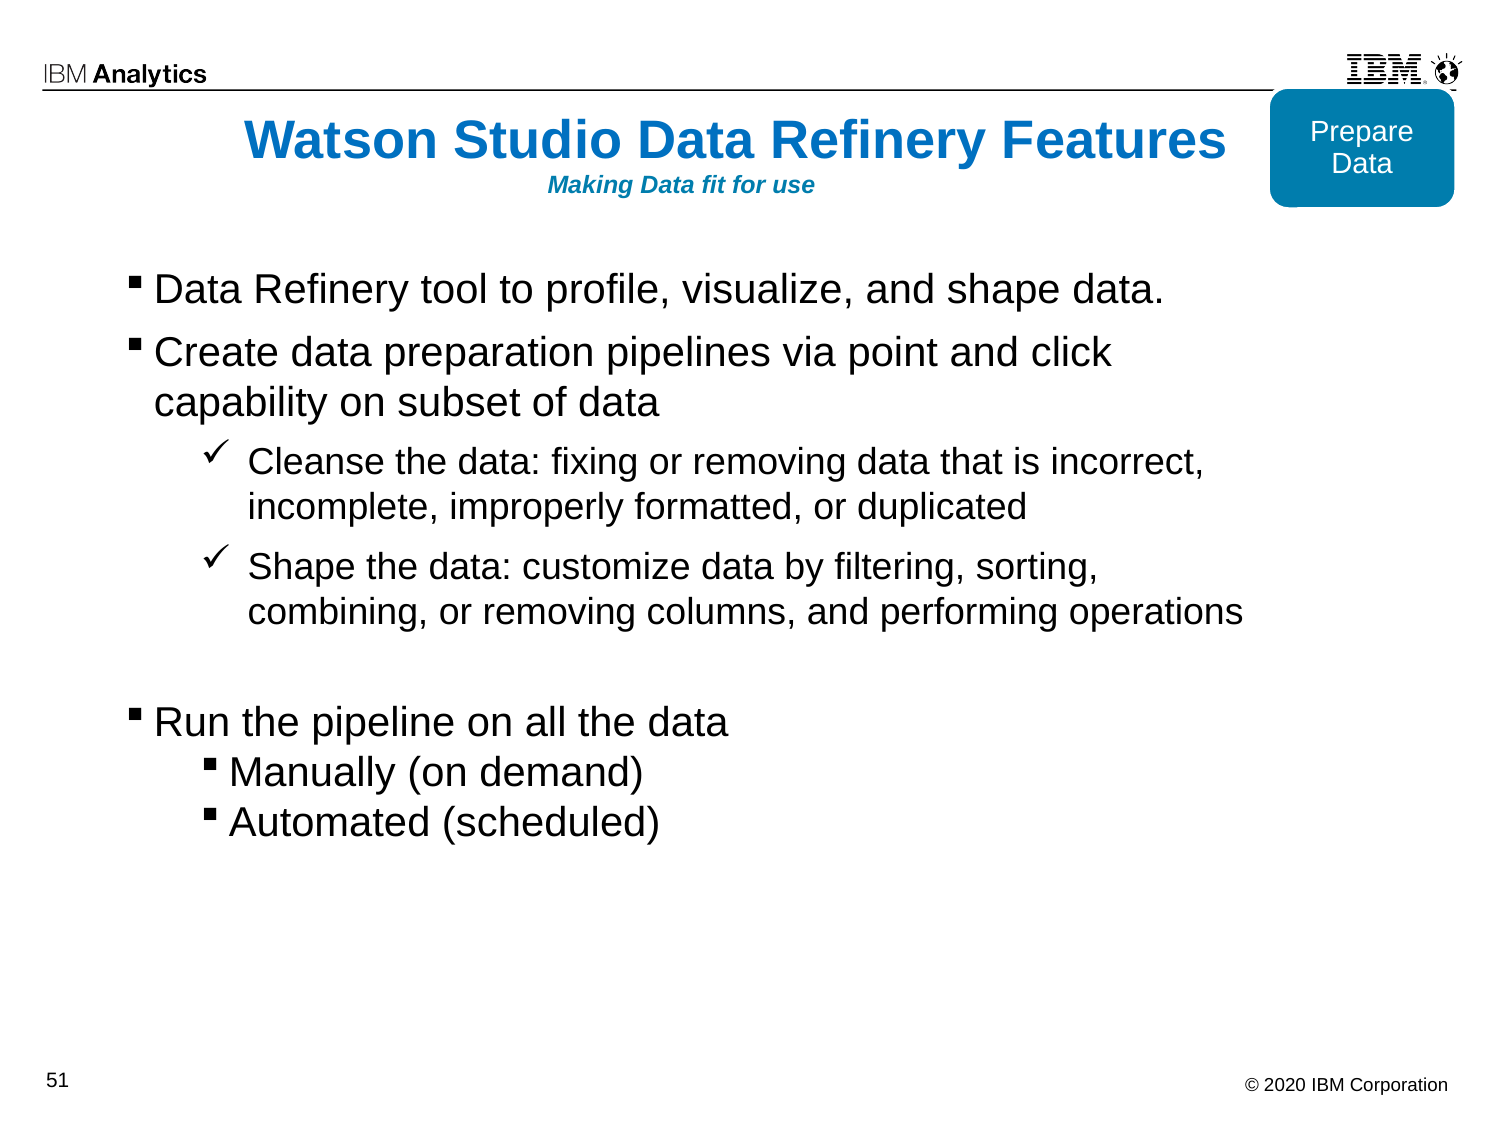

Prepare Data
# Watson Studio Data Refinery Features
Making Data fit for use
Data Refinery tool to profile, visualize, and shape data.

Create data preparation pipelines via point and click capability on subset of data

Cleanse the data: fixing or removing data that is incorrect, incomplete, improperly formatted, or duplicated

Shape the data: customize data by filtering, sorting, combining, or removing columns, and performing operations

Run the pipeline on all the data
Manually (on demand)
Automated (scheduled)